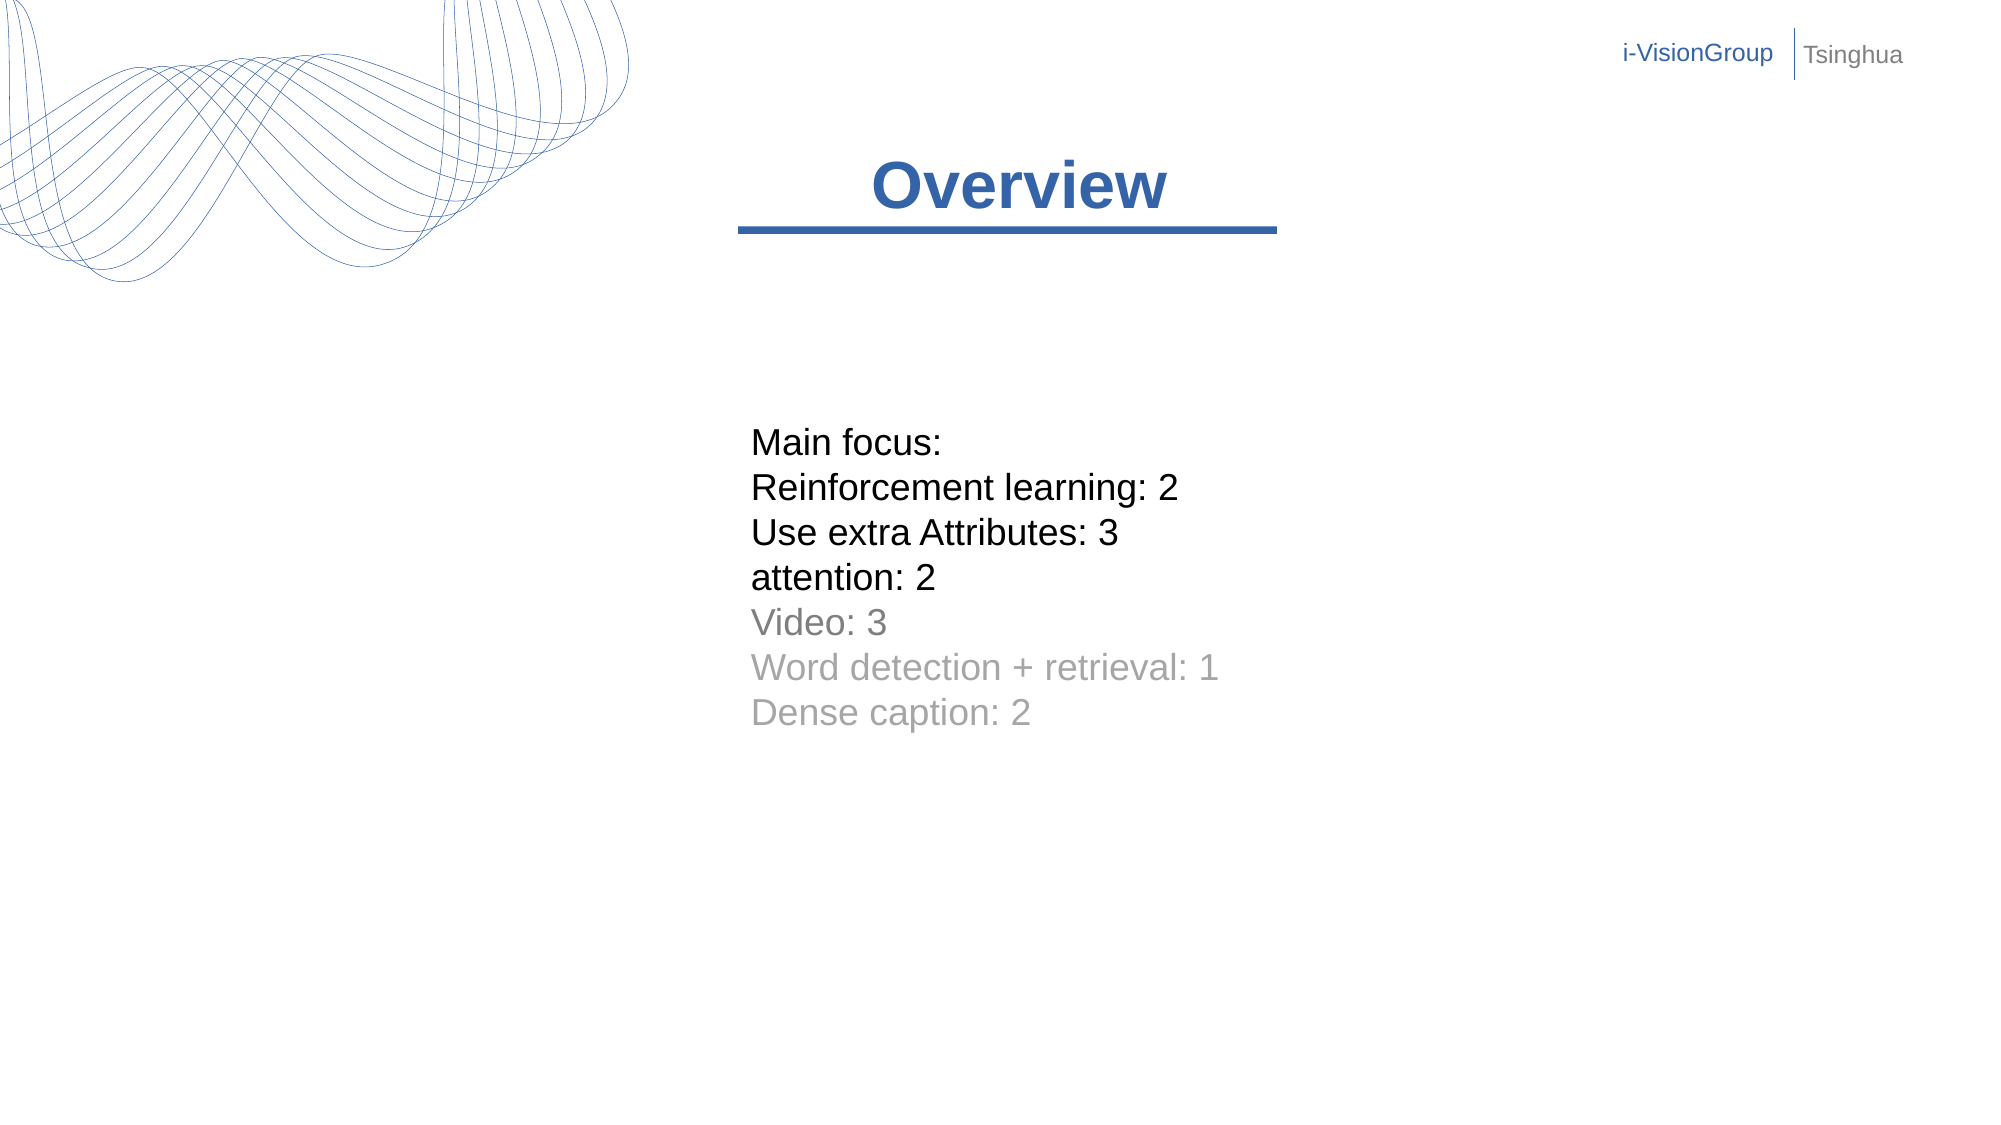

i-VisionGroup
Tsinghua
    Overview

Main focus:
Reinforcement learning: 2
Use extra Attributes: 3
attention: 2
Video: 3
Word detection + retrieval: 1
Dense caption: 2